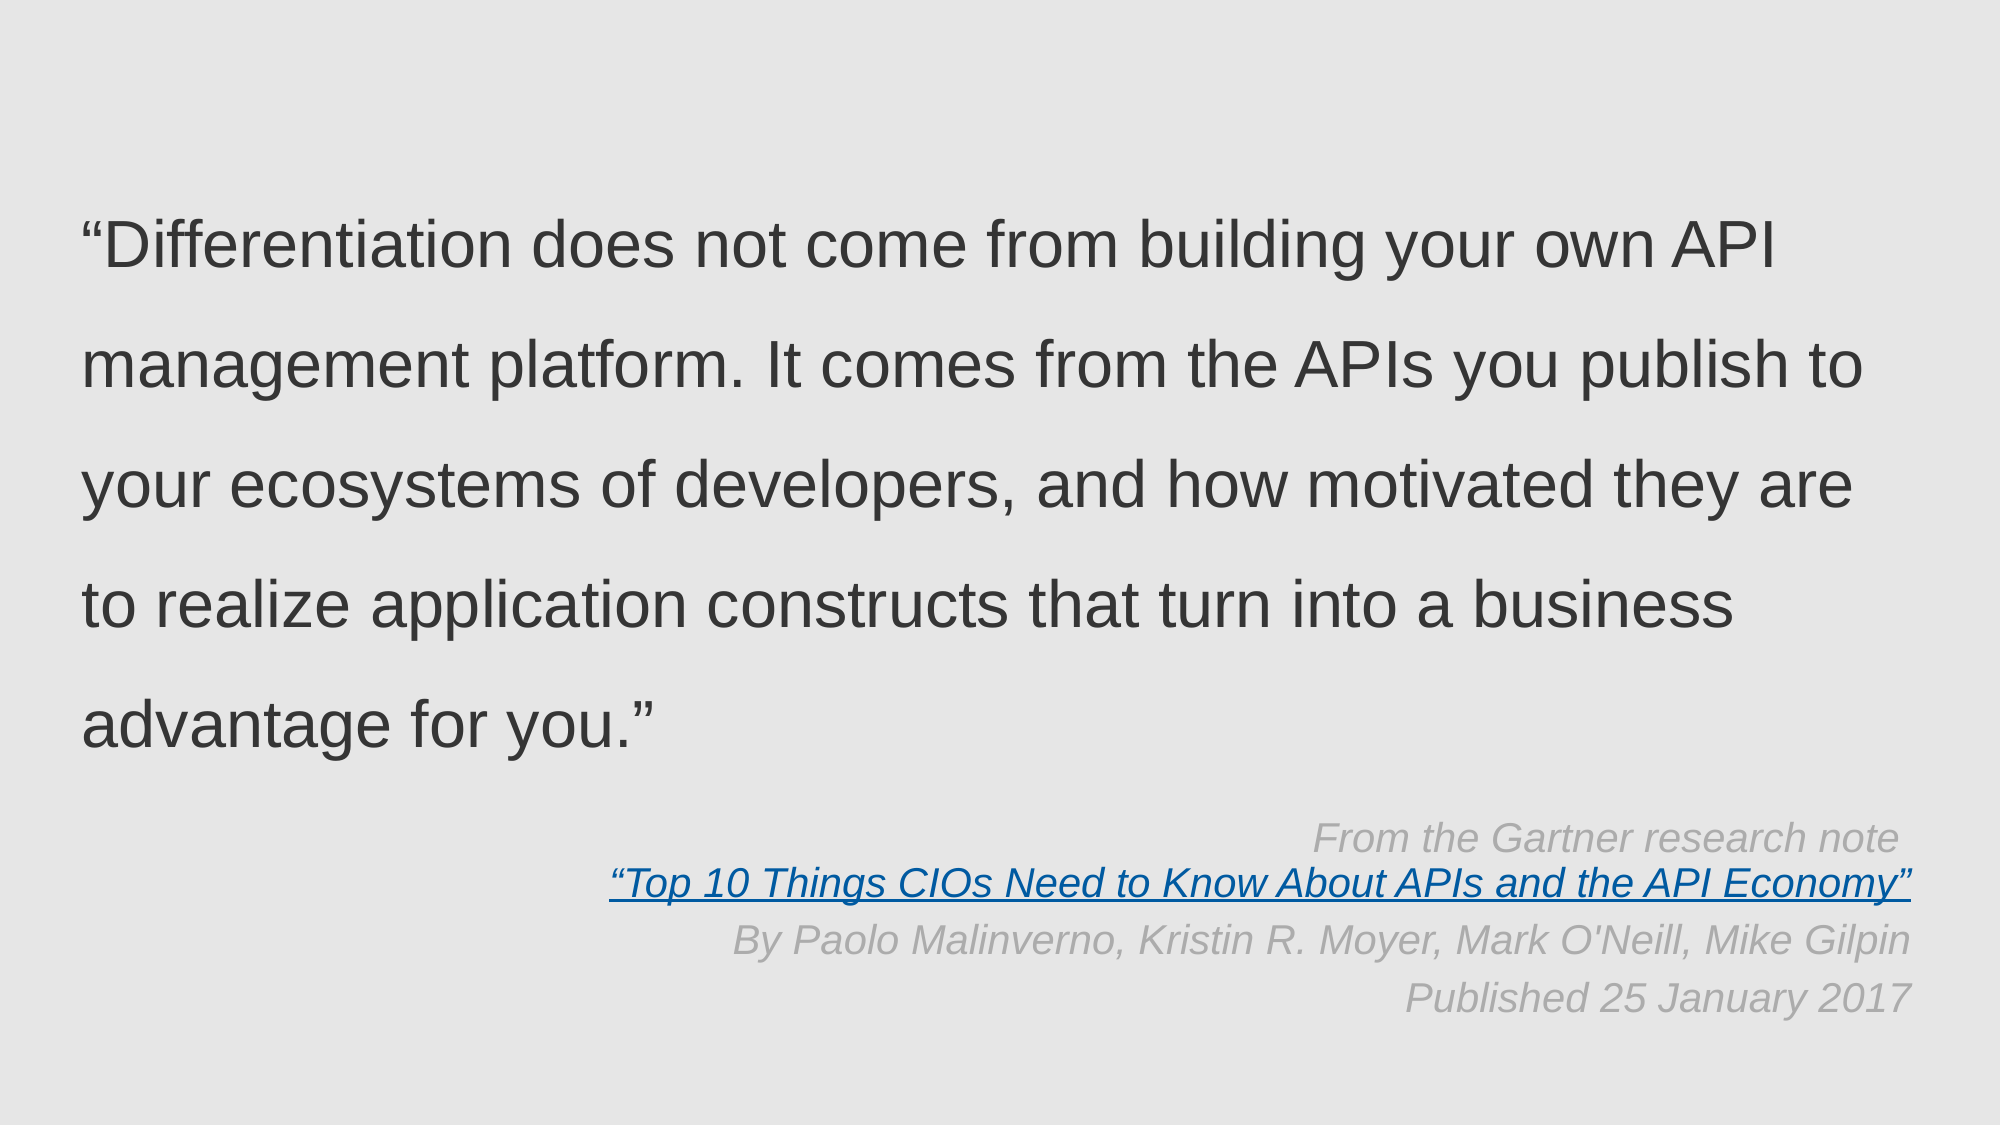

“Differentiation does not come from building your own API management platform. It comes from the APIs you publish to your ecosystems of developers, and how motivated they are to realize application constructs that turn into a business advantage for you.”

From the Gartner research note “Top 10 Things CIOs Need to Know About APIs and the API Economy”
By Paolo Malinverno, Kristin R. Moyer, Mark O'Neill, Mike Gilpin
Published 25 January 2017